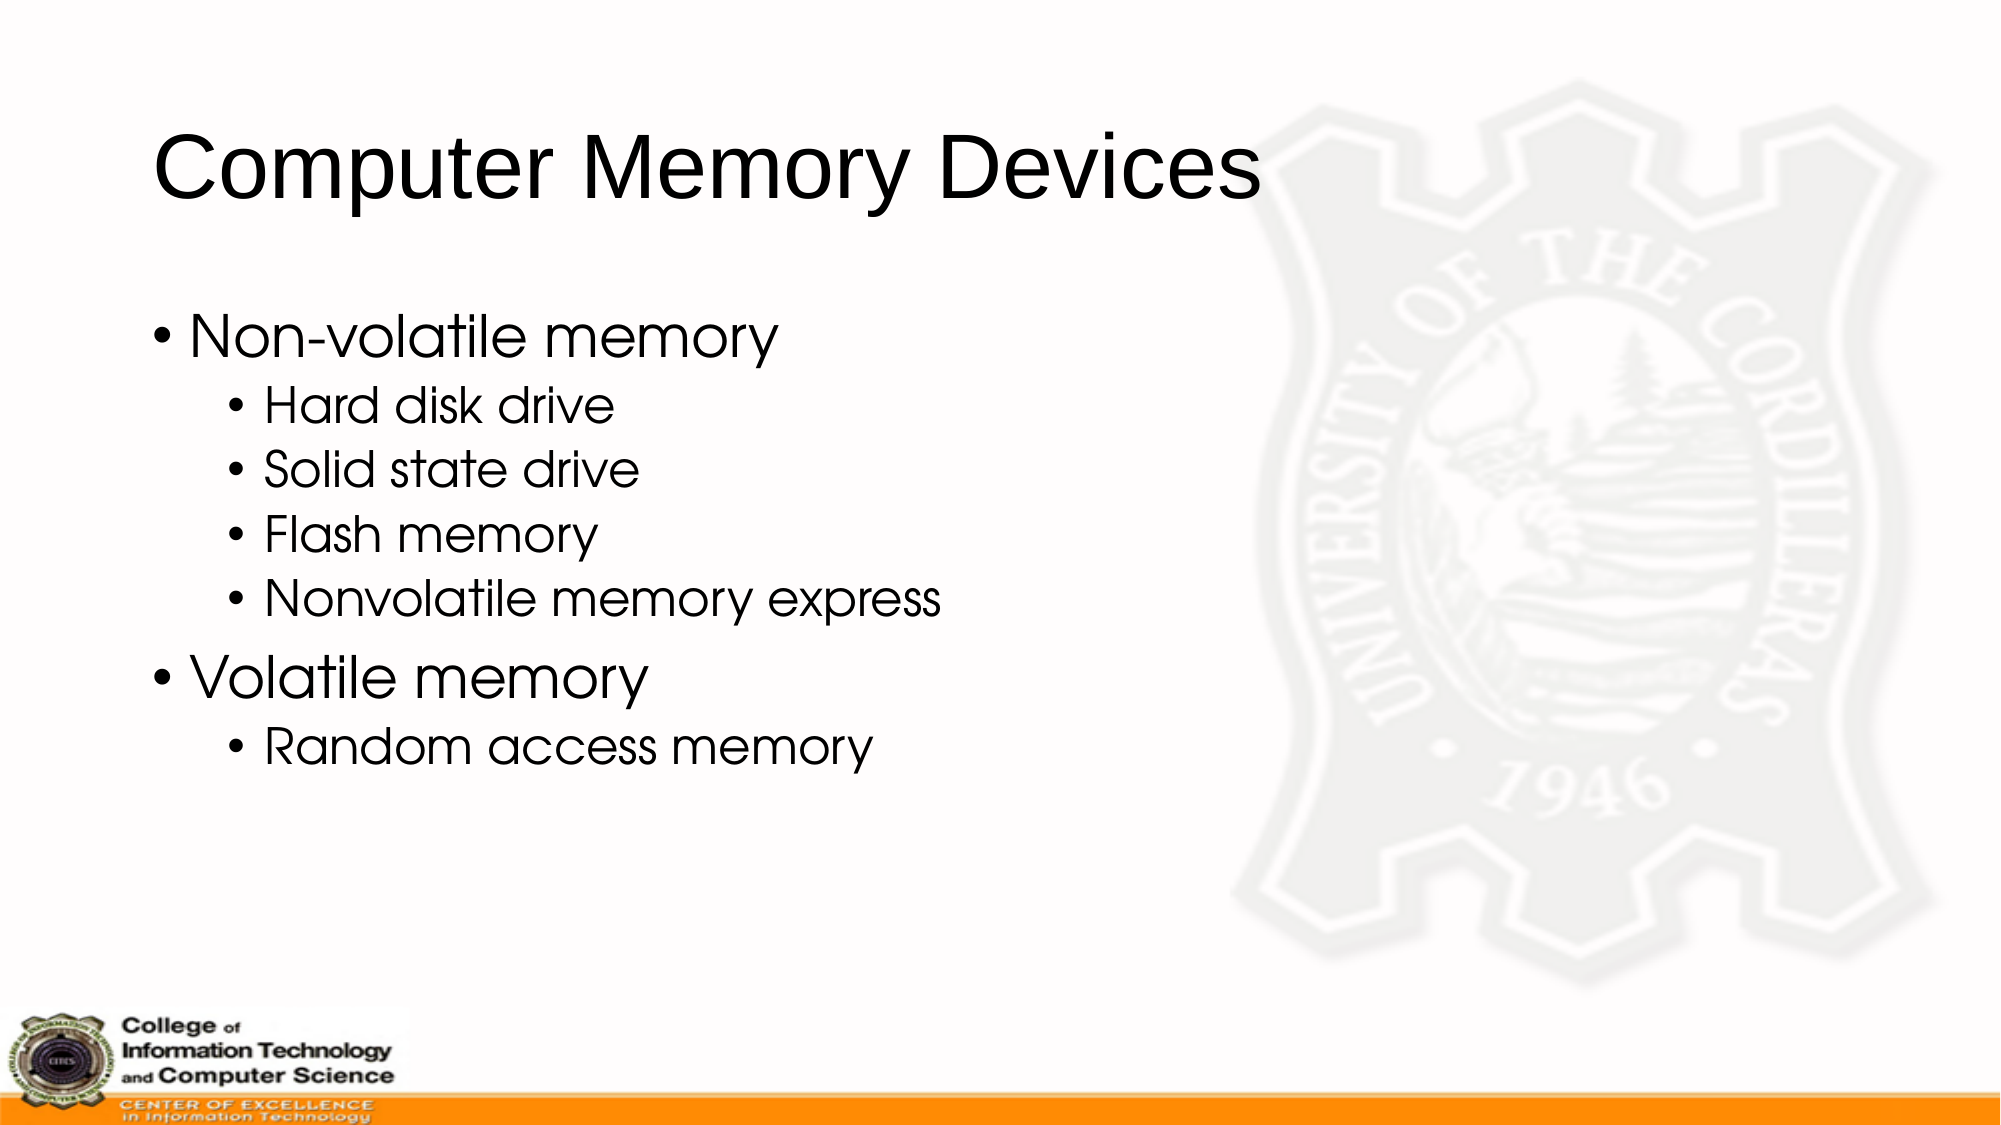

# Computer Memory Devices
Non-volatile memory
Hard disk drive
Solid state drive
Flash memory
Nonvolatile memory express
Volatile memory
Random access memory